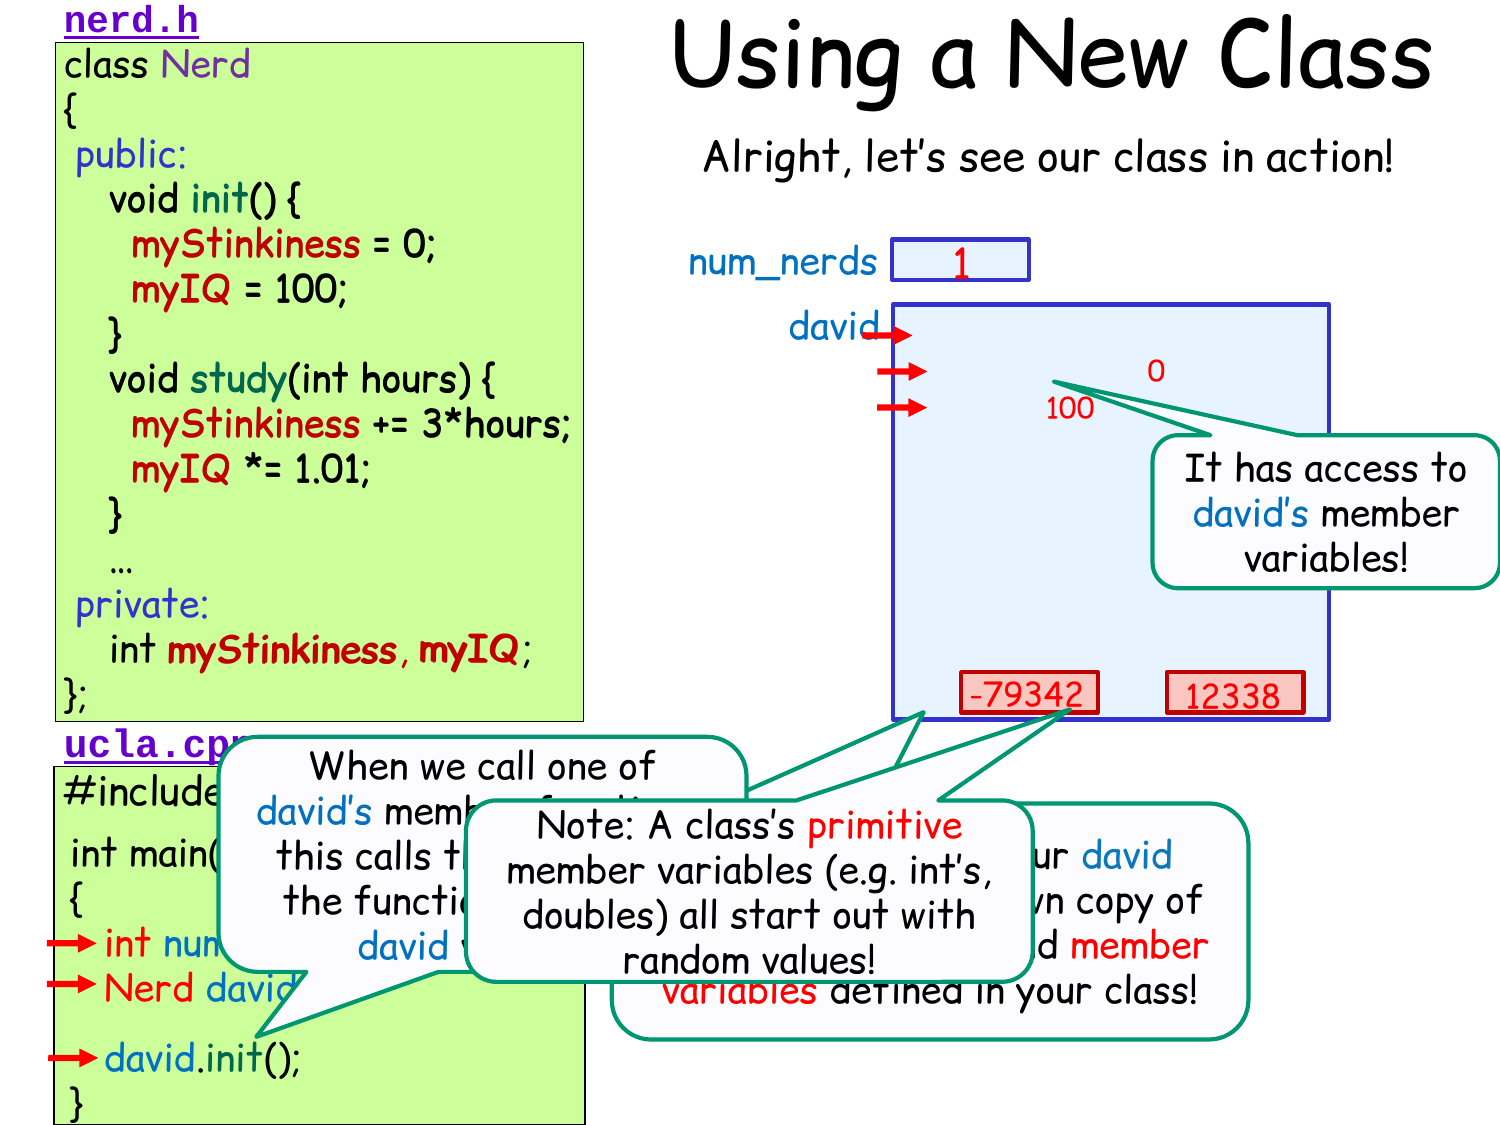

# Using a New Class
nerd.h
class Nerd
{
 public:
    void init() {
      myStinkiness = 0;
      myIQ = 100;
    }
    void study(int hours) {
      myStinkiness += 3*hours;
      myIQ *= 1.01;
    }
    …
 private:
    int myStinkiness, myIQ;
};

Alright, let’s see our class in action!
    void init() {
      myStinkiness = 0;
      myIQ = 100;
    }
    void study(int hours) {
      myStinkiness += 3*hours;
      myIQ *= 1.01;
    }
    …
num_nerds

1
david

0

100

It has access to david’s member variables!
myIQ
myStinkiness
-79342
12338

ucla.cpp
#include “nerd.h”
When we call one of david’s member functions, this calls the version of the function inside the david variable.

Note: A class’s primitive member variables (e.g. int’s, doubles) all start out with random values!
When you define your david variable, it gets its own copy of all of the functions and member variables defined in your class!
int main()
{
   int num_nerds = 1;
   Nerd david;
   david.init();
}